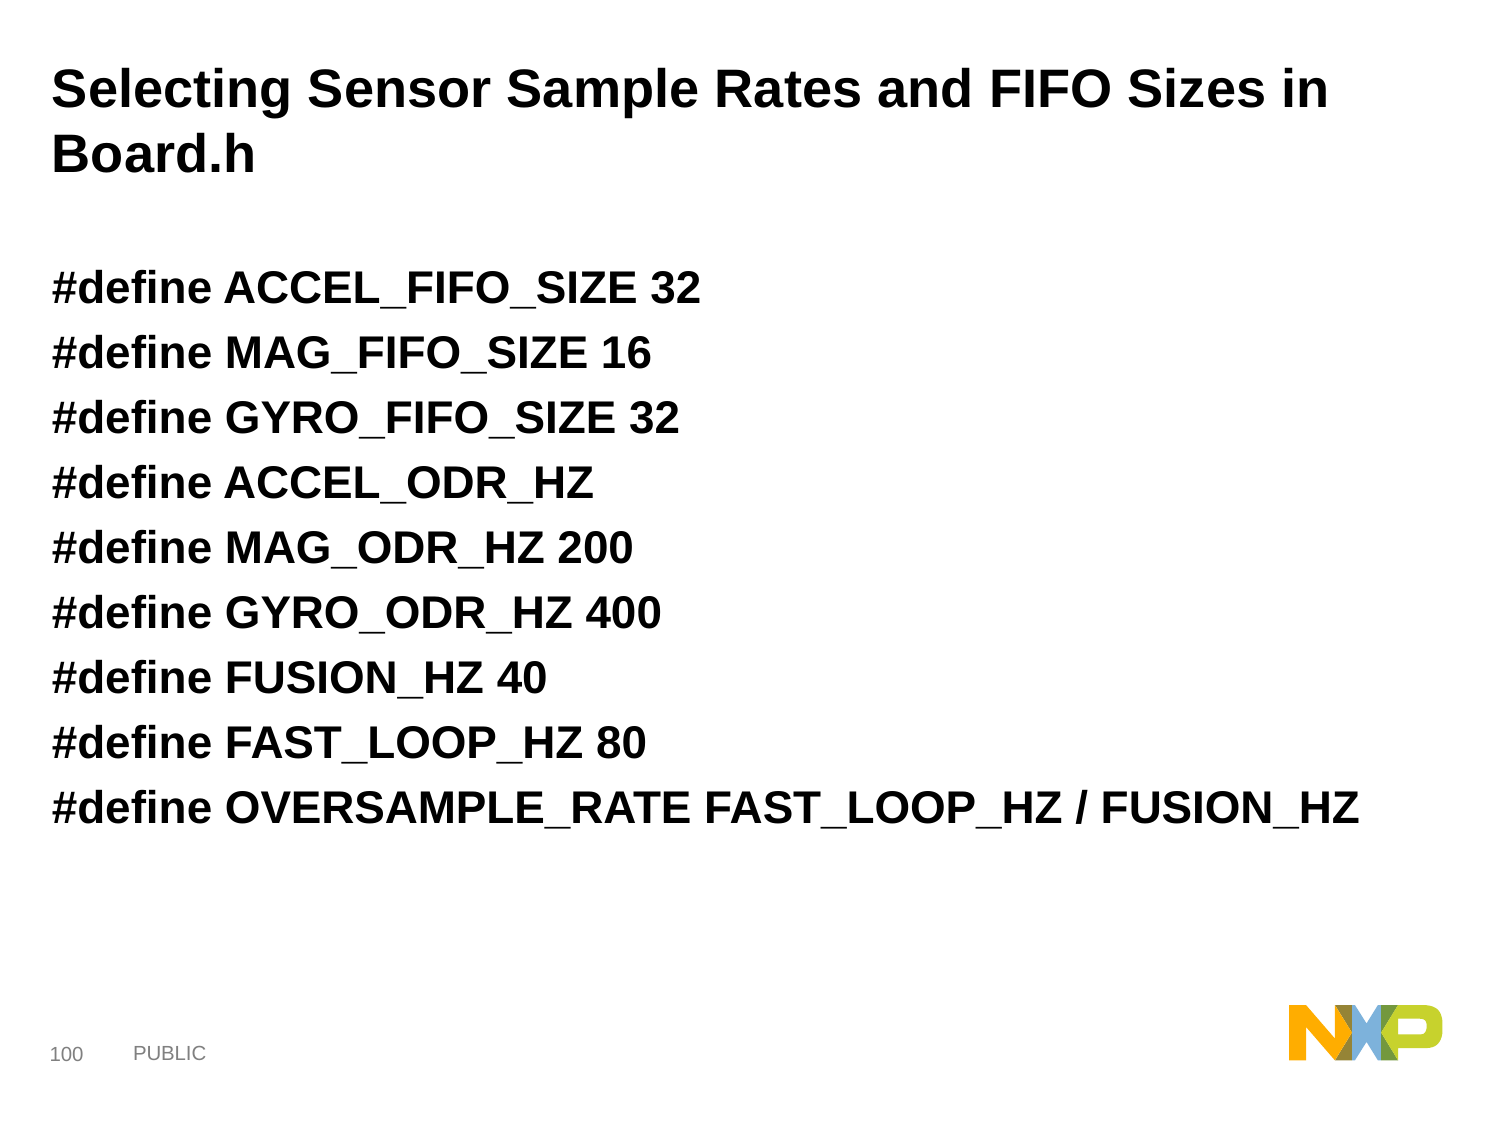

# Selecting Sensor Sample Rates and FIFO Sizes in Board.h
#define ACCEL_FIFO_SIZE 32
#define MAG_FIFO_SIZE 16
#define GYRO_FIFO_SIZE 32
#define ACCEL_ODR_HZ
#define MAG_ODR_HZ 200
#define GYRO_ODR_HZ 400
#define FUSION_HZ 40
#define FAST_LOOP_HZ 80
#define OVERSAMPLE_RATE FAST_LOOP_HZ / FUSION_HZ